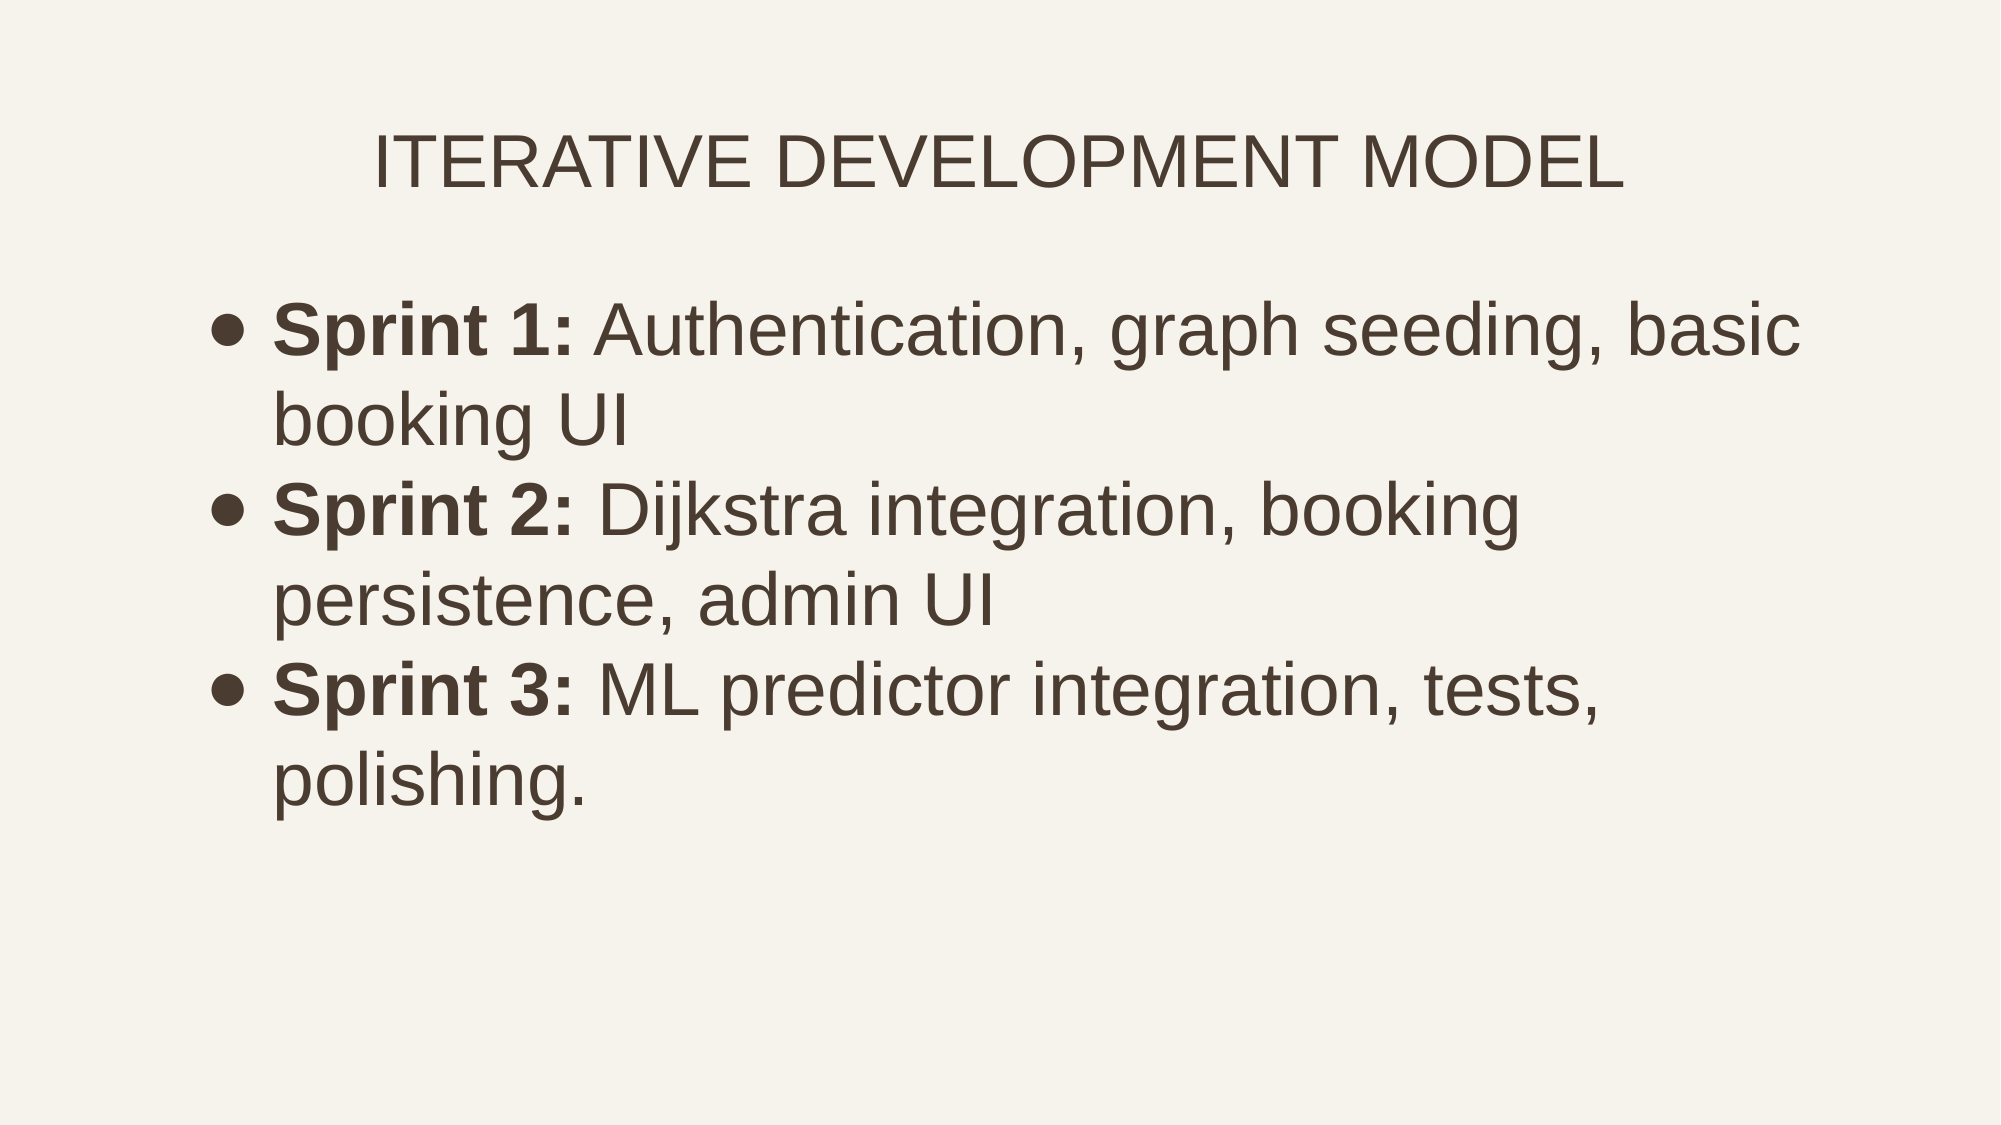

# ITERATIVE DEVELOPMENT MODEL
Sprint 1: Authentication, graph seeding, basic booking UI
Sprint 2: Dijkstra integration, booking persistence, admin UI
Sprint 3: ML predictor integration, tests, polishing.